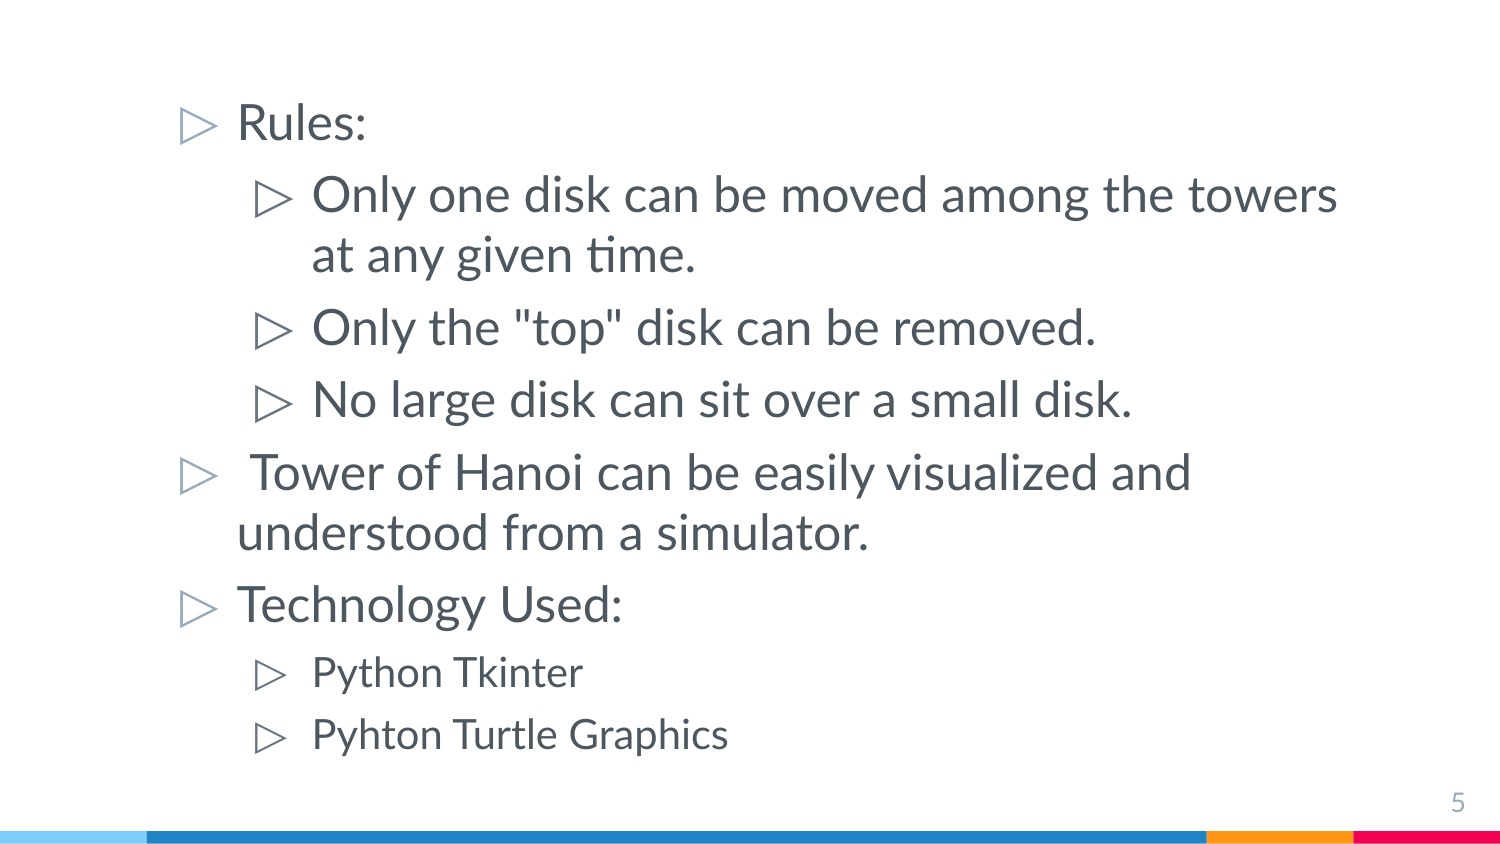

Rules:
Only one disk can be moved among the towers at any given time.
Only the "top" disk can be removed.
No large disk can sit over a small disk.
 Tower of Hanoi can be easily visualized and understood from a simulator.
Technology Used:
Python Tkinter
Pyhton Turtle Graphics
5